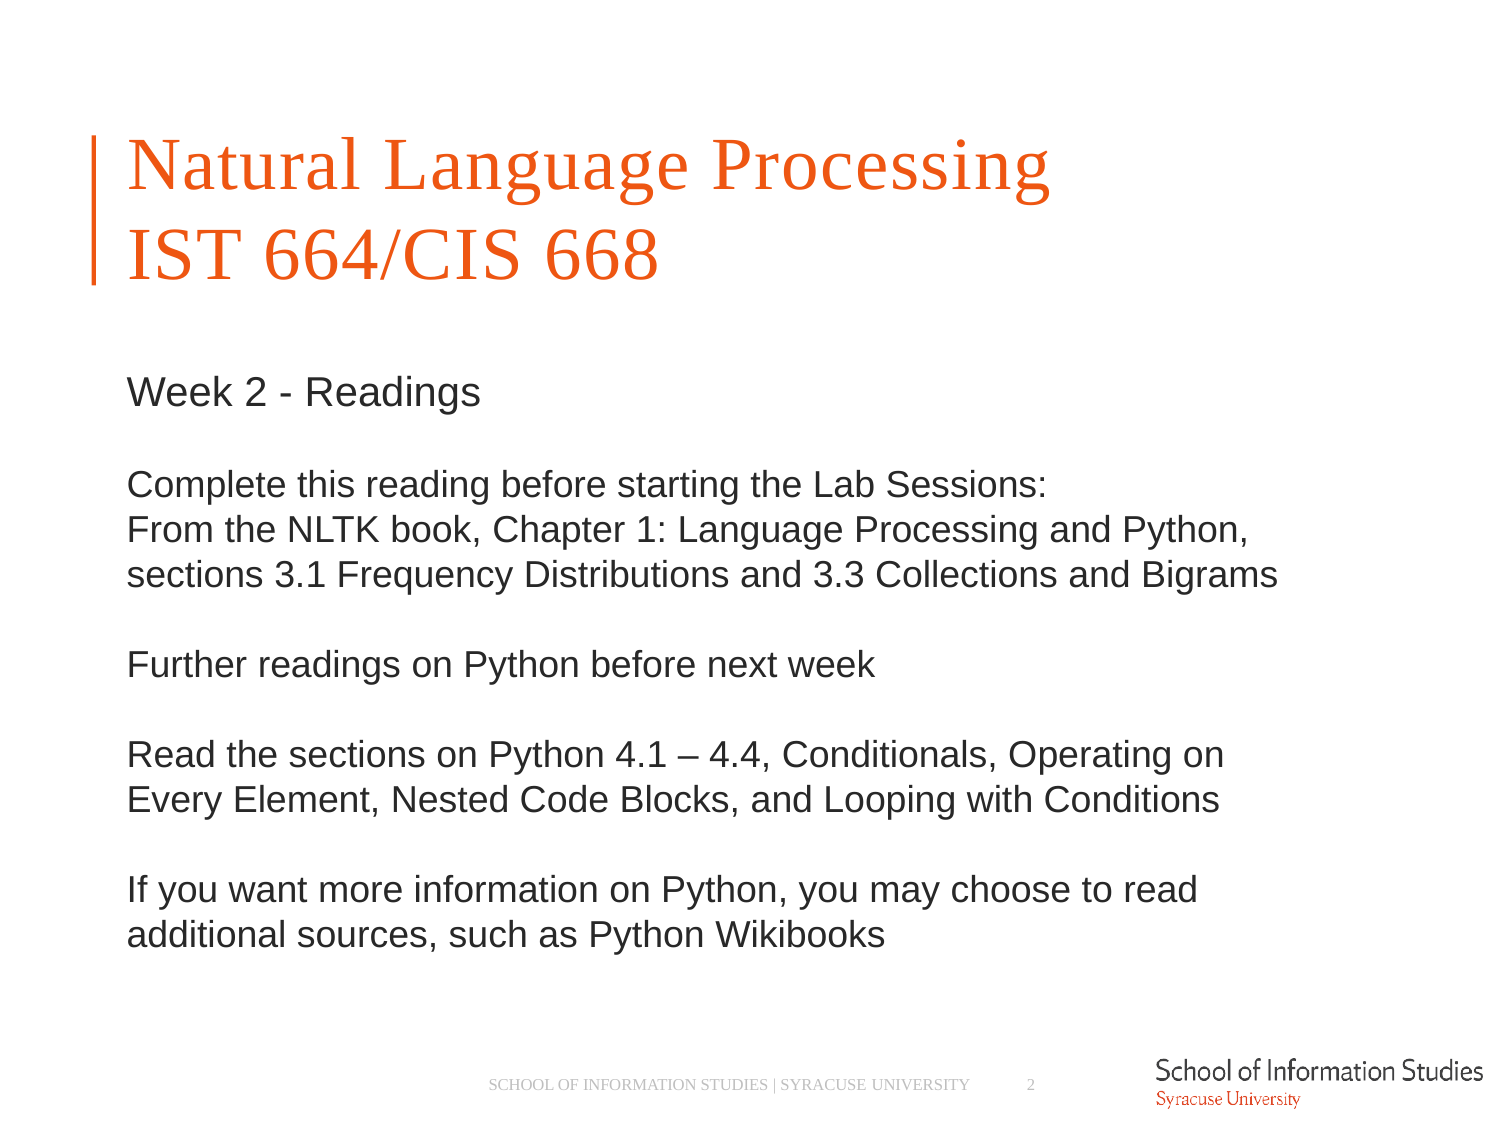

# Natural Language Processing IST 664/CIS 668
Week 2 - Readings

Complete this reading before starting the Lab Sessions:
From the NLTK book, Chapter 1: Language Processing and Python, sections 3.1 Frequency Distributions and 3.3 Collections and Bigrams

Further readings on Python before next week

Read the sections on Python 4.1 – 4.4, Conditionals, Operating on Every Element, Nested Code Blocks, and Looping with Conditions

If you want more information on Python, you may choose to read additional sources, such as Python Wikibooks
SCHOOL OF INFORMATION STUDIES | SYRACUSE UNIVERSITY
2